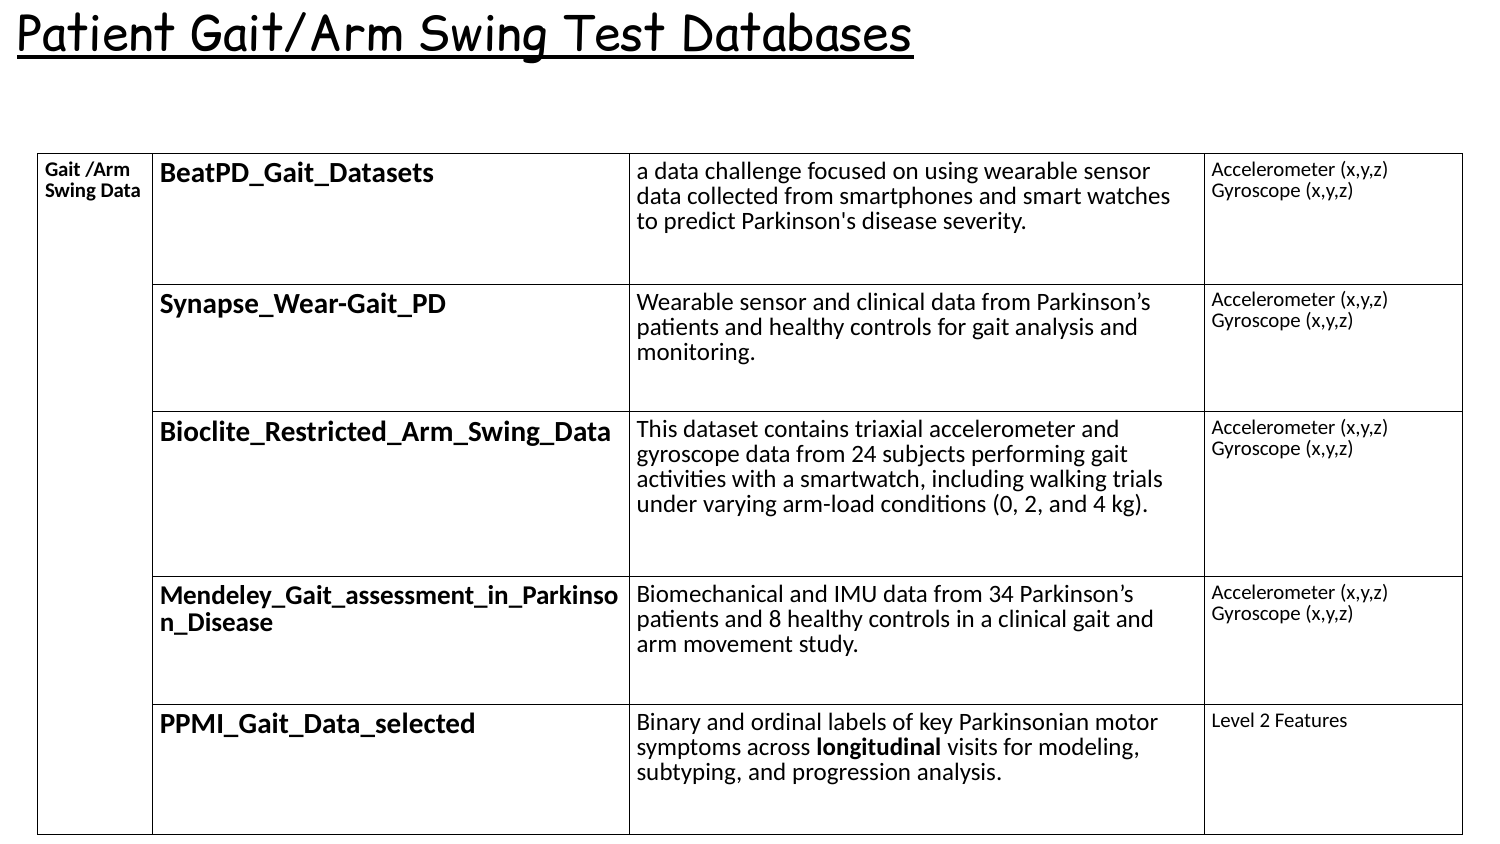

# Patient Gait/Arm Swing Test Databases
| Gait /Arm Swing Data | BeatPD\_Gait\_Datasets | a data challenge focused on using wearable sensor data collected from smartphones and smart watches to predict Parkinson's disease severity. | Accelerometer (x,y,z) Gyroscope (x,y,z) |
| --- | --- | --- | --- |
|  | Synapse\_Wear-Gait\_PD | Wearable sensor and clinical data from Parkinson’s patients and healthy controls for gait analysis and monitoring. | Accelerometer (x,y,z) Gyroscope (x,y,z) |
|  | Bioclite\_Restricted\_Arm\_Swing\_Data | This dataset contains triaxial accelerometer and gyroscope data from 24 subjects performing gait activities with a smartwatch, including walking trials under varying arm-load conditions (0, 2, and 4 kg). | Accelerometer (x,y,z) Gyroscope (x,y,z) |
|  | Mendeley\_Gait\_assessment\_in\_Parkinson\_Disease | Biomechanical and IMU data from 34 Parkinson’s patients and 8 healthy controls in a clinical gait and arm movement study. | Accelerometer (x,y,z) Gyroscope (x,y,z) |
|  | PPMI\_Gait\_Data\_selected | Binary and ordinal labels of key Parkinsonian motor symptoms across longitudinal visits for modeling, subtyping, and progression analysis. | Level 2 Features |